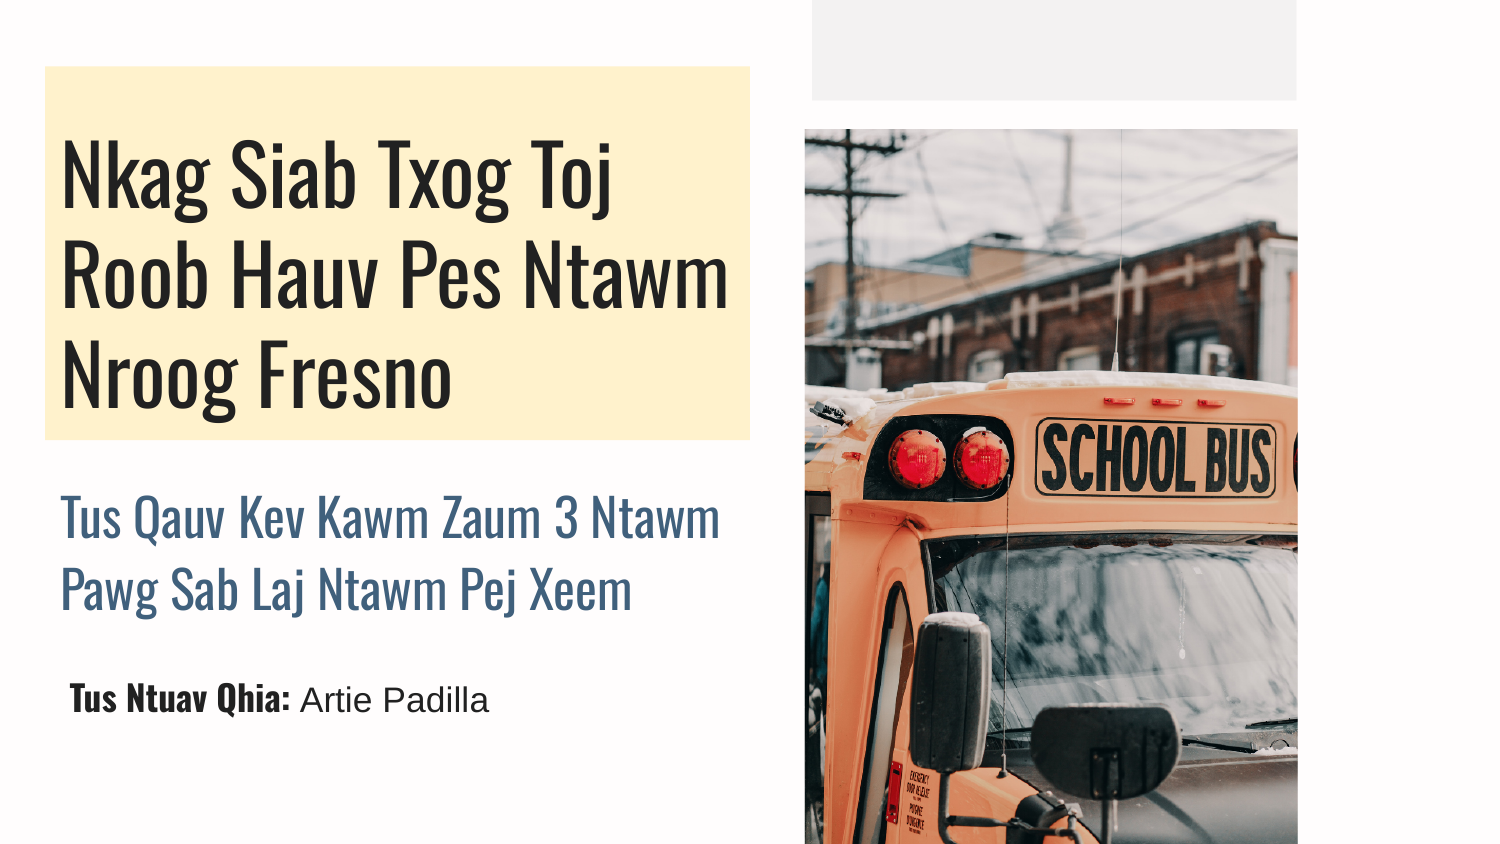

# Nkag Siab Txog Toj Roob Hauv Pes Ntawm Nroog Fresno
Tus Qauv Kev Kawm Zaum 3 Ntawm Pawg Sab Laj Ntawm Pej Xeem
Tus Ntuav Qhia: Artie Padilla